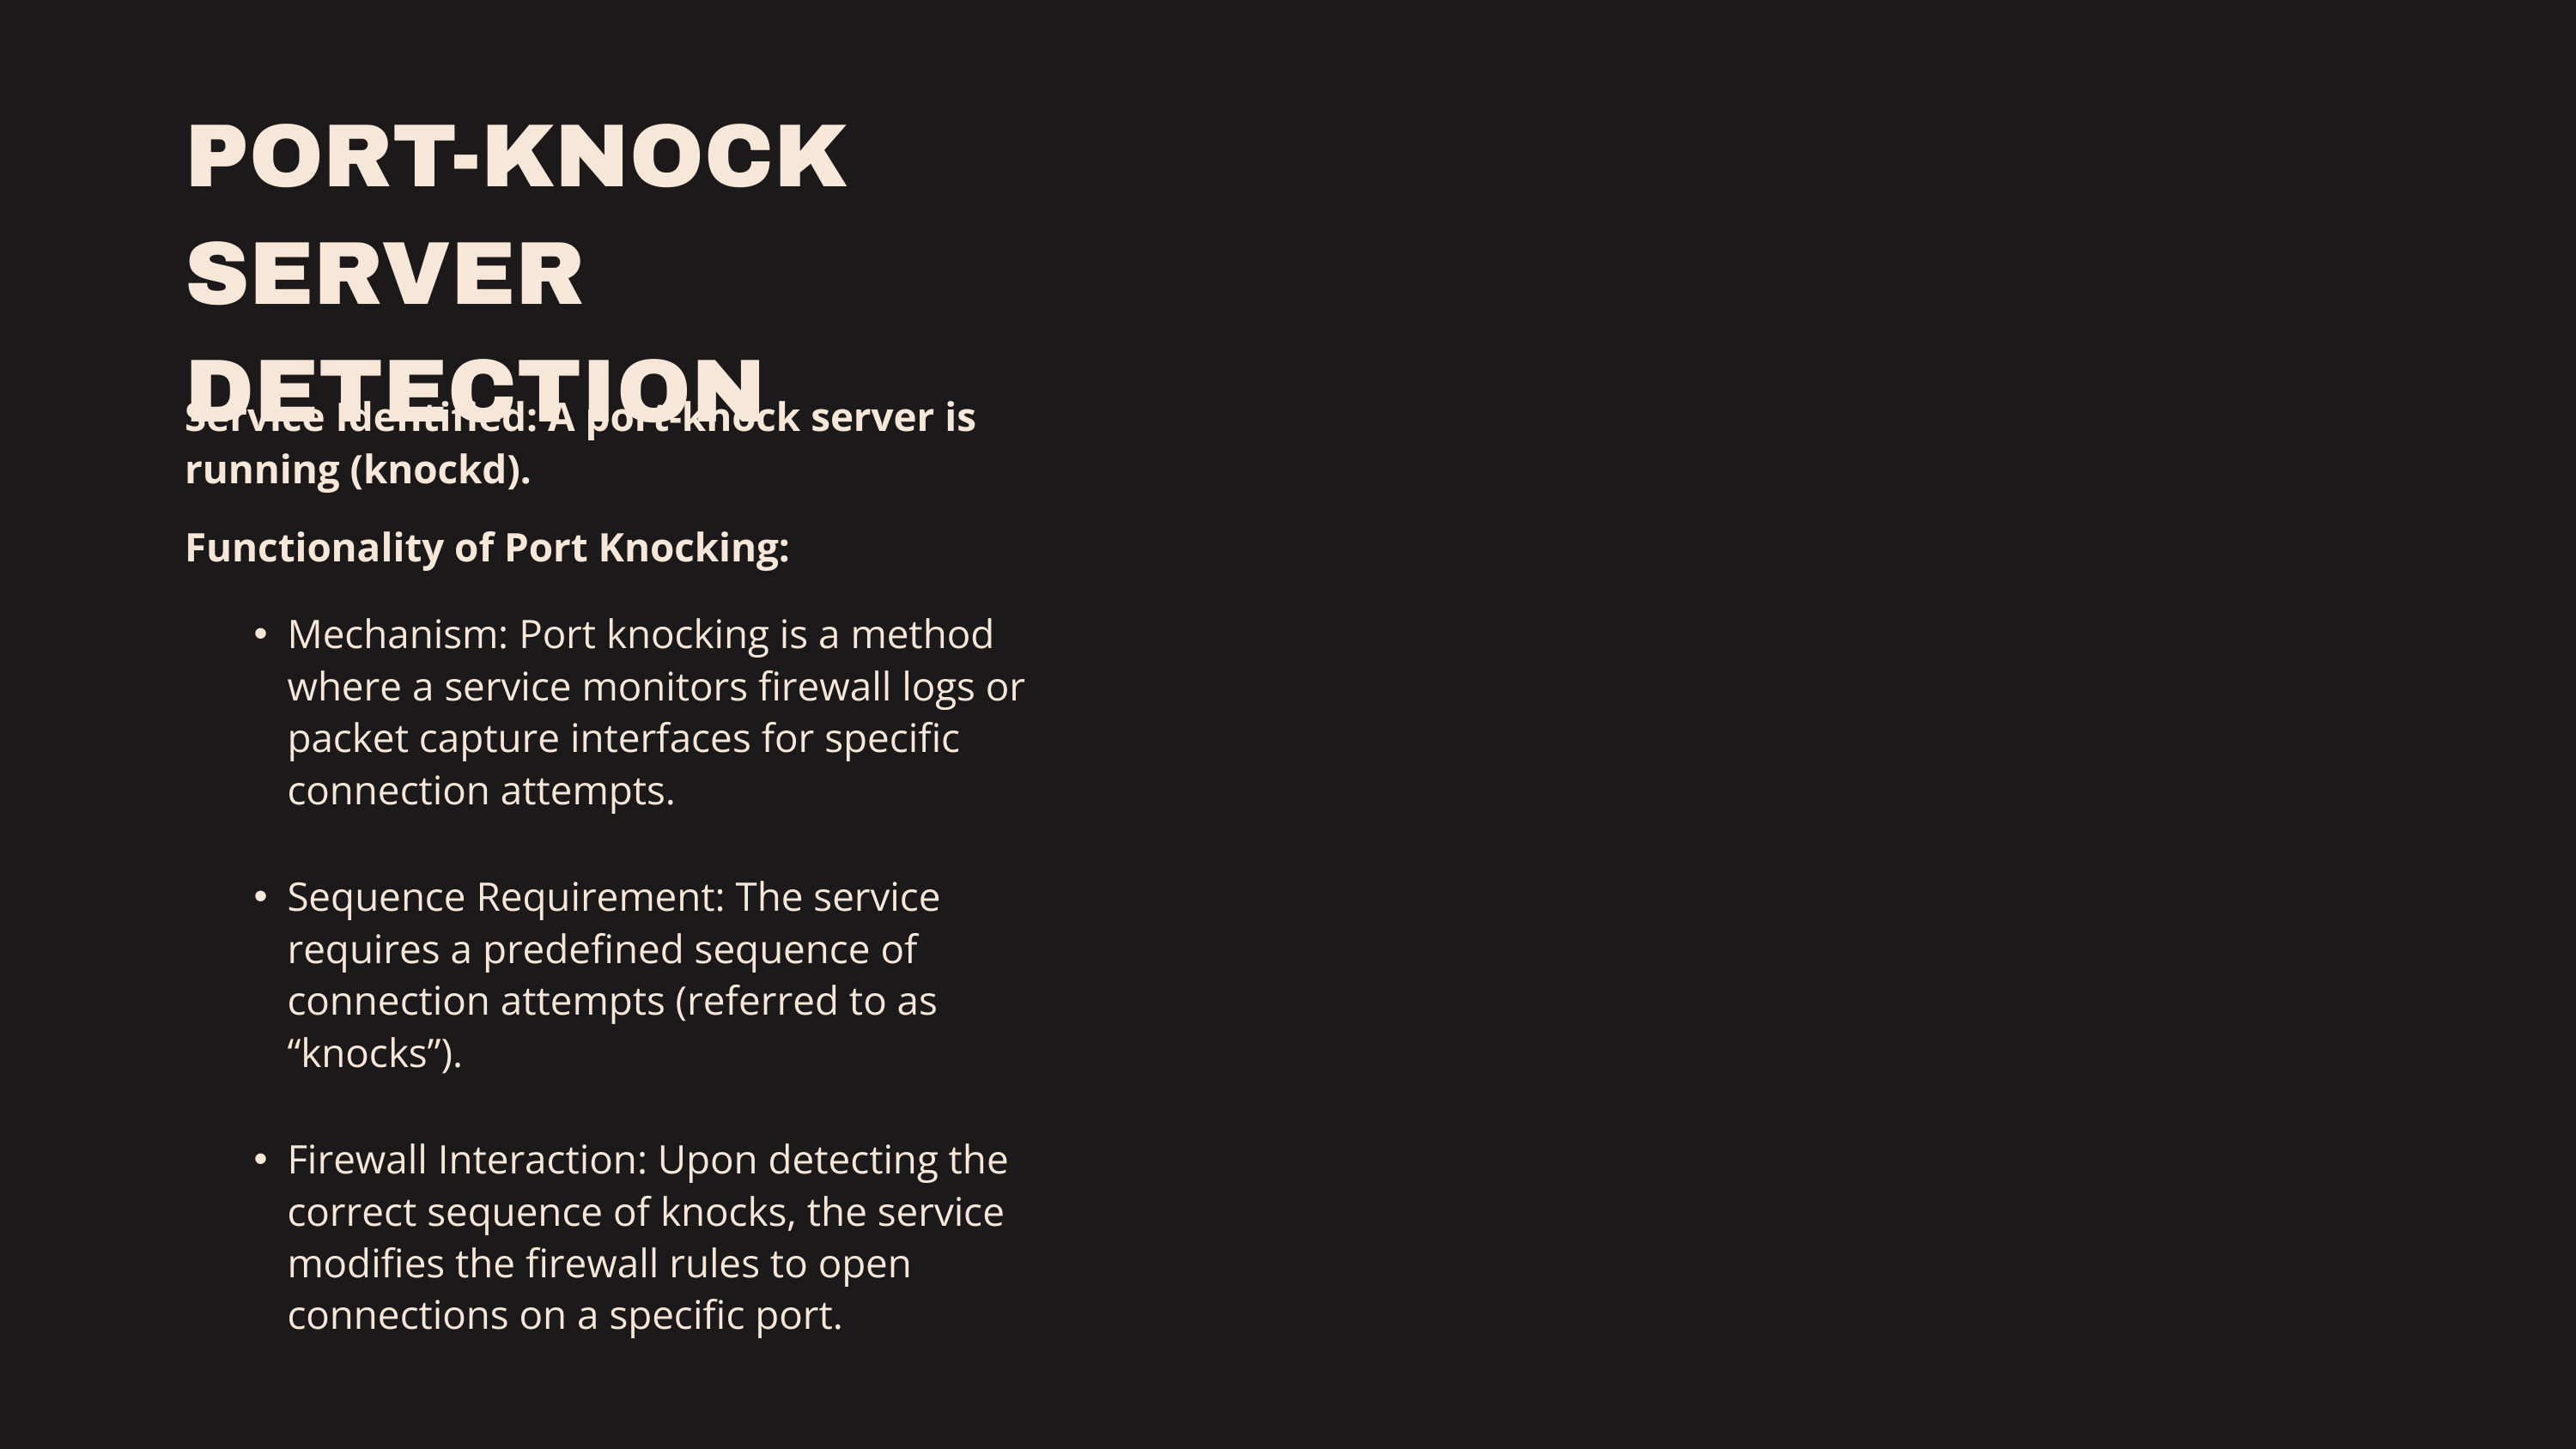

PORT-KNOCK SERVER DETECTION
Service Identified: A port-knock server is running (knockd).
Functionality of Port Knocking:
Mechanism: Port knocking is a method where a service monitors firewall logs or packet capture interfaces for specific connection attempts.
Sequence Requirement: The service requires a predefined sequence of connection attempts (referred to as “knocks”).
Firewall Interaction: Upon detecting the correct sequence of knocks, the service modifies the firewall rules to open connections on a specific port.